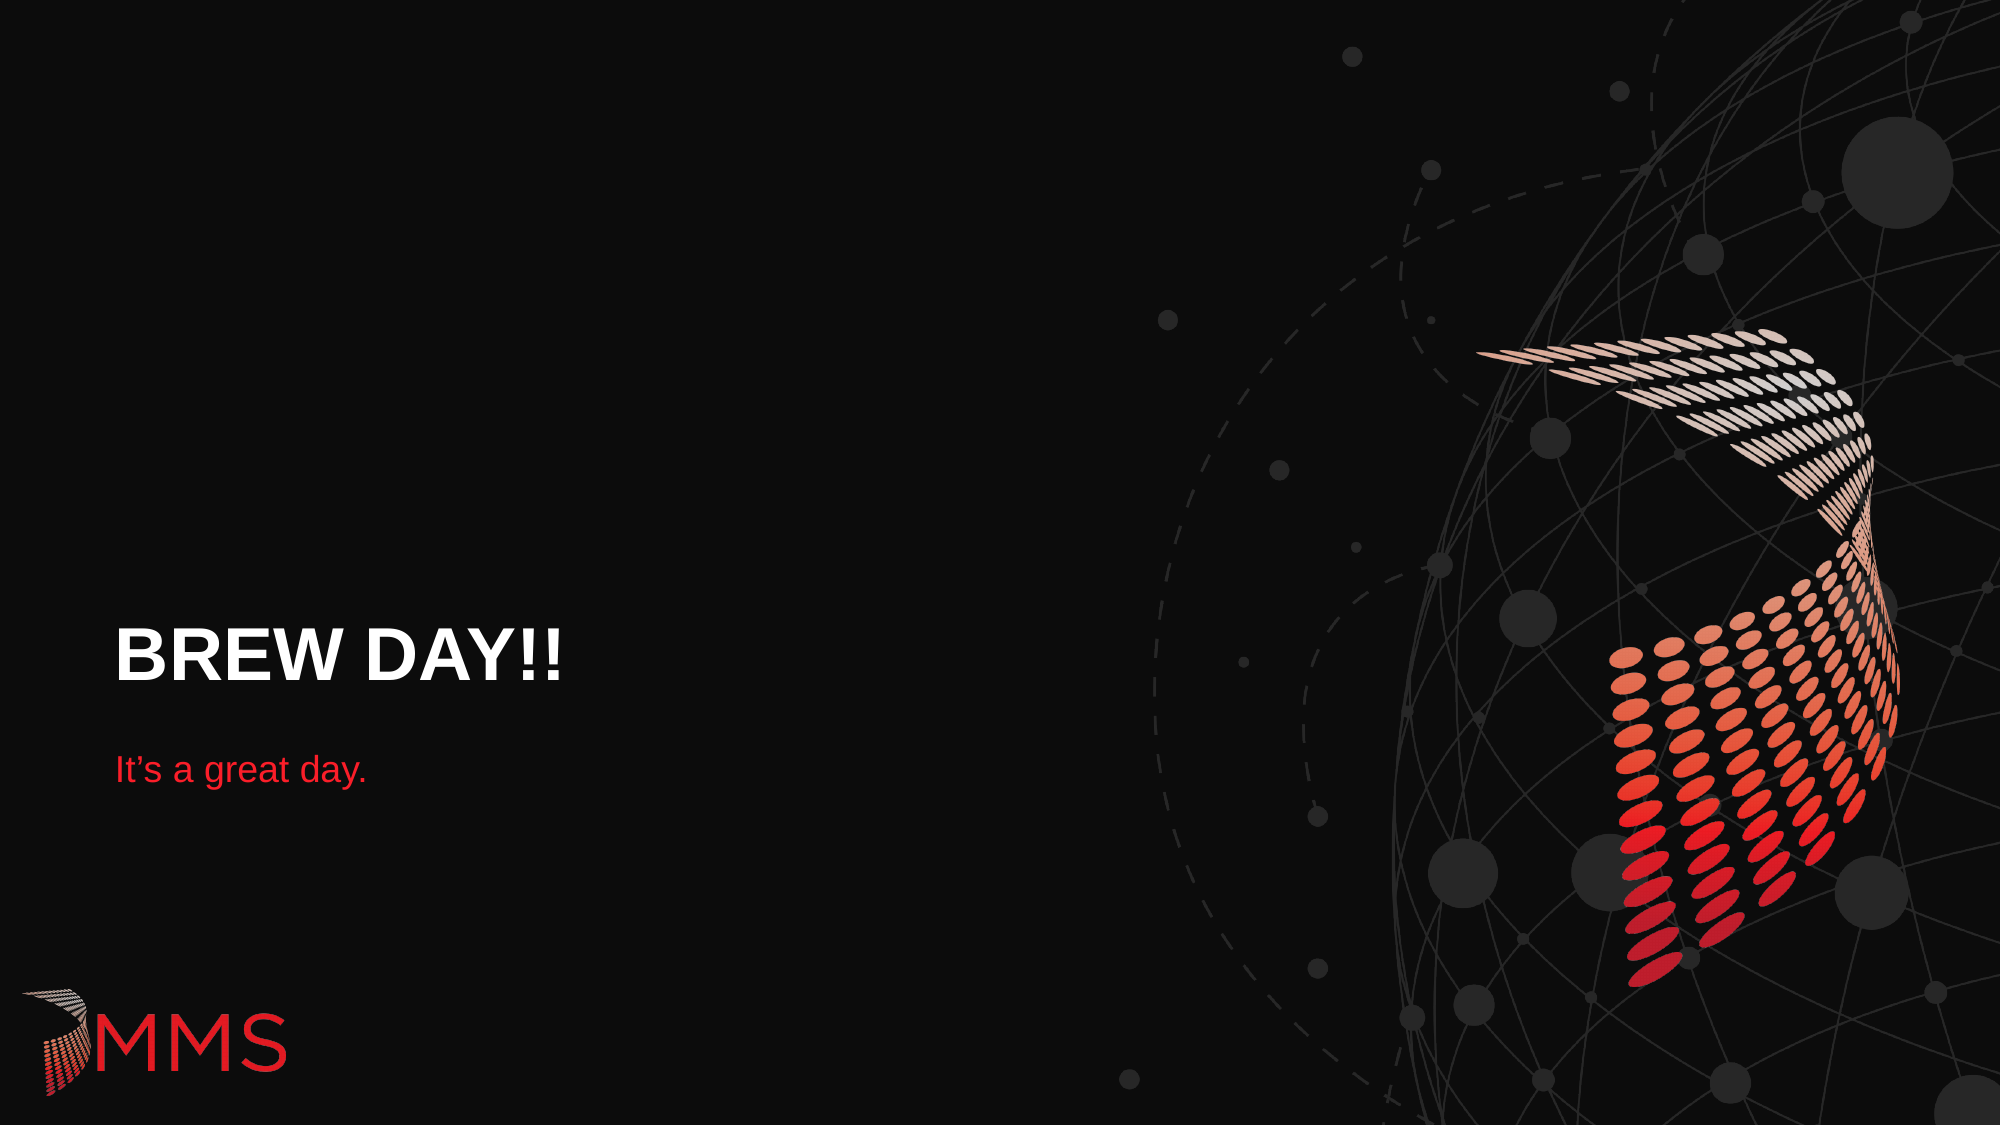

# BREW DAY!!
It’s a great day.